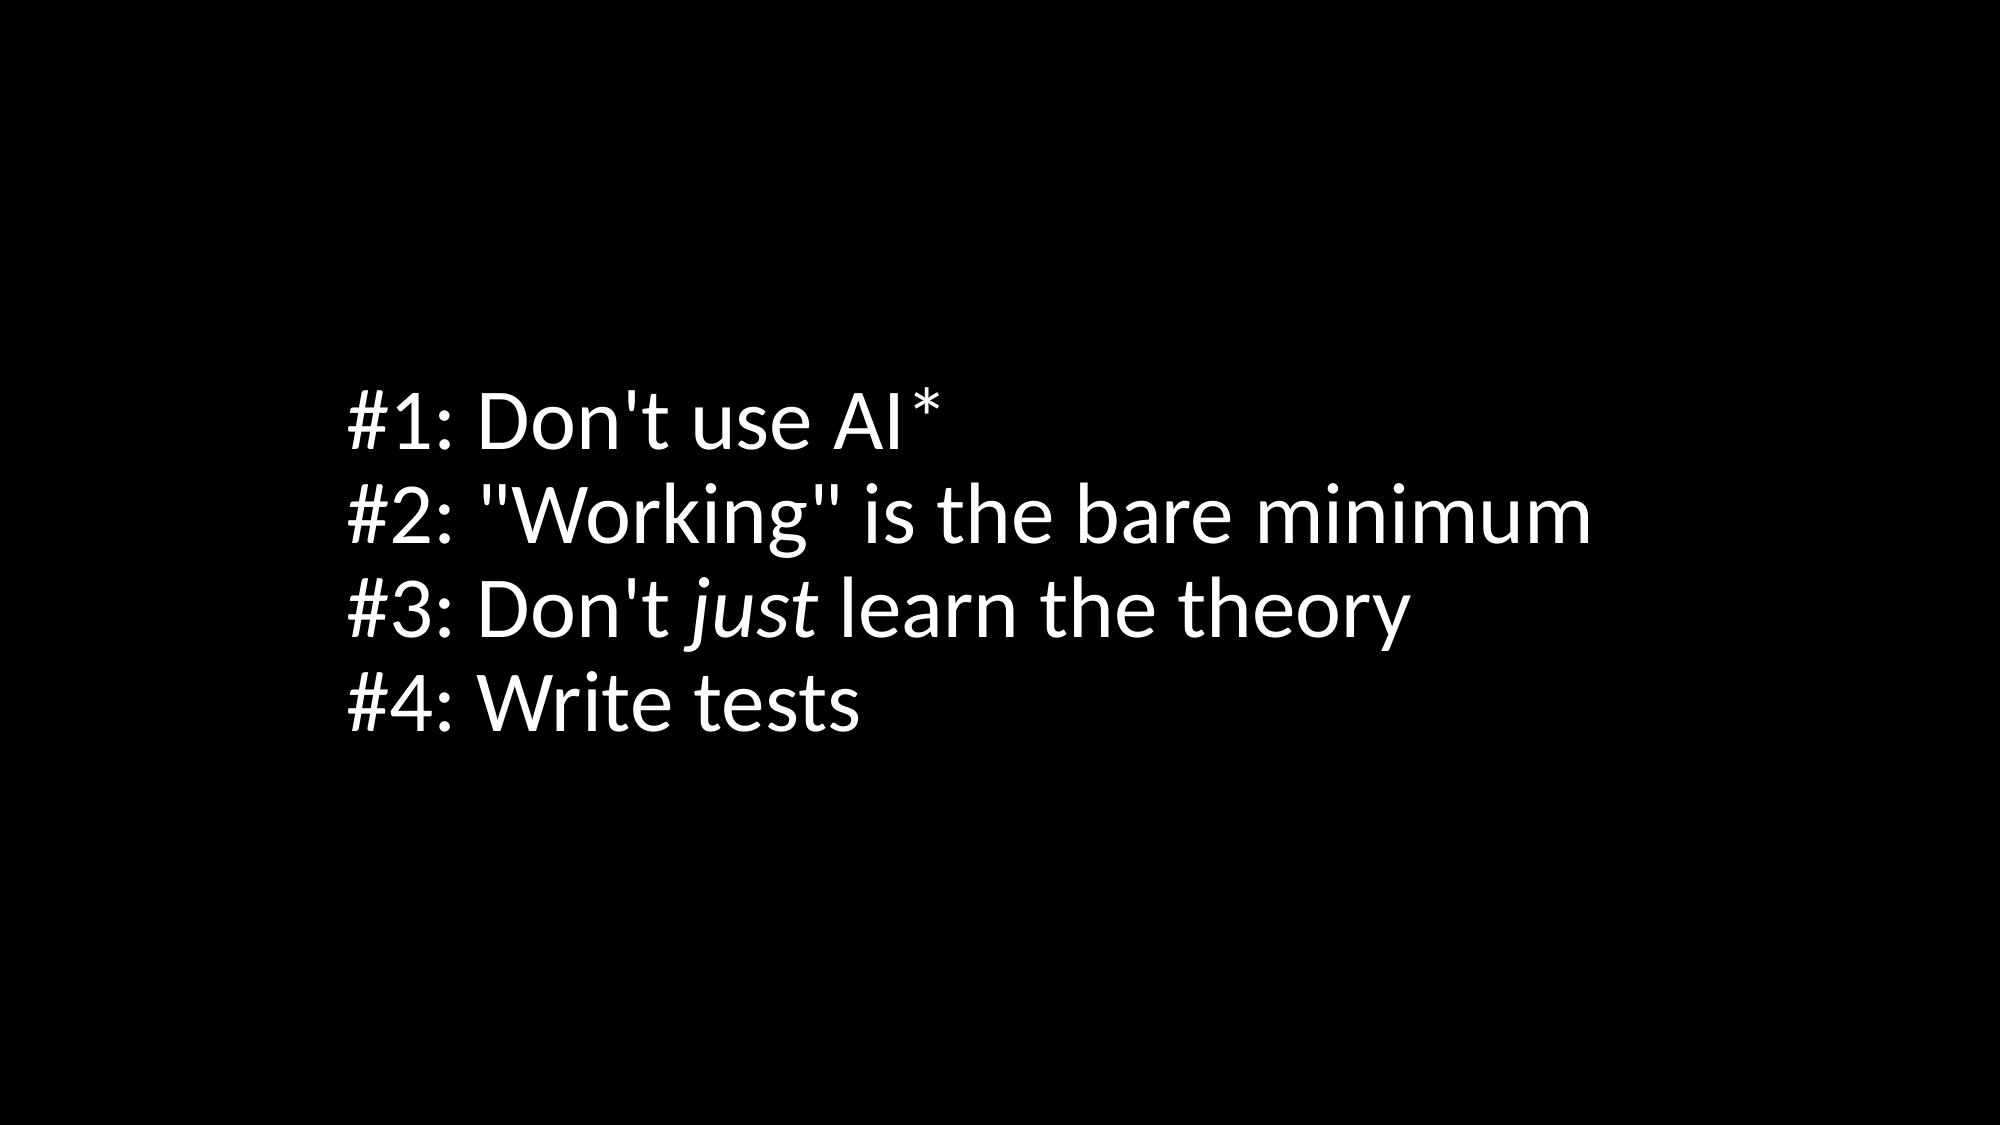

#1: Don't use AI*
#2: "Working" is the bare minimum
#3: Don't just learn the theory
#4: Write tests